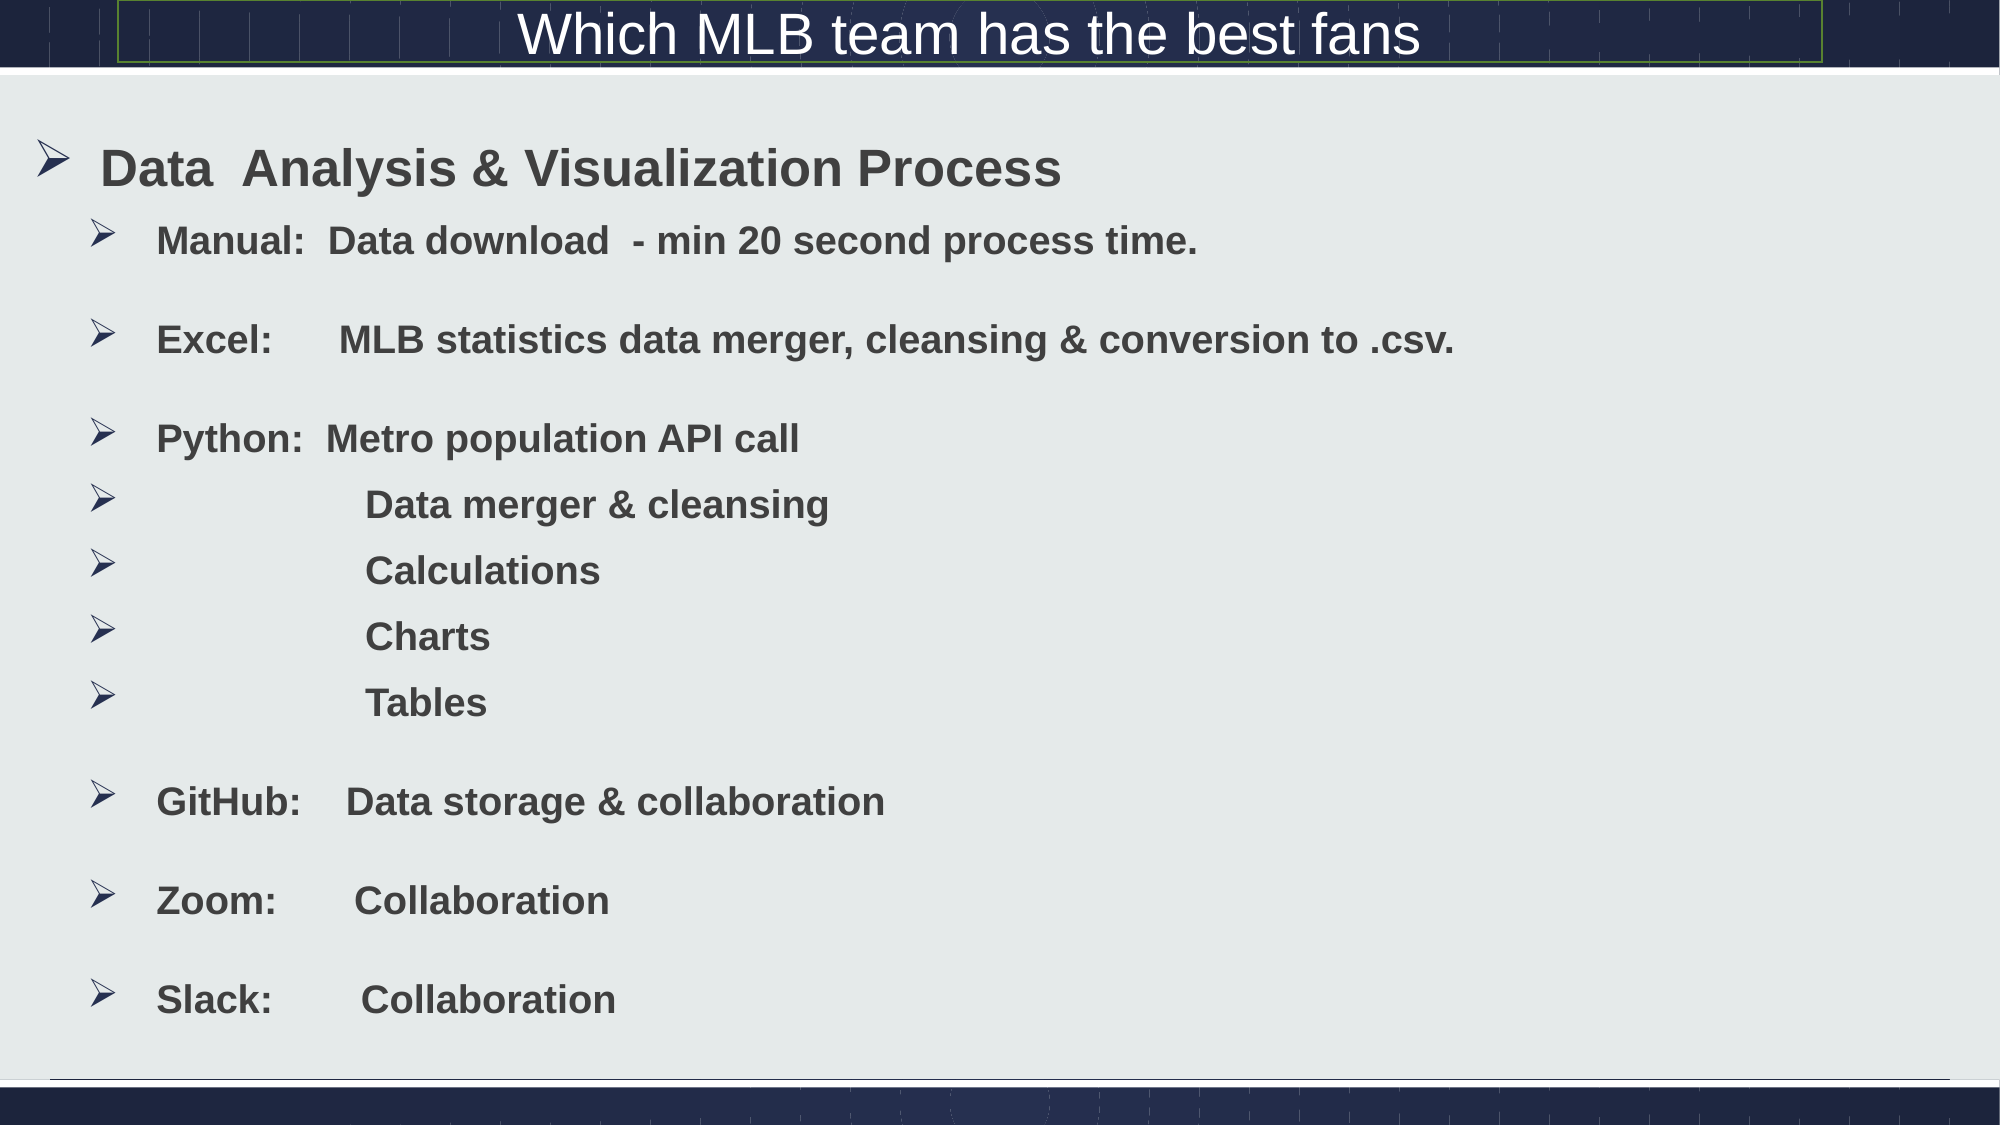

Which MLB team has the best fans

 Data  Analysis & Visualization Process
Manual:  Data download  - min 20 second process time.
Excel:      MLB statistics data merger, cleansing & conversion to .csv.
Python:  Metro population API call
                   Data merger & cleansing
                   Calculations
                   Charts
                   Tables
GitHub:    Data storage & collaboration
Zoom:       Collaboration
Slack:        Collaboration